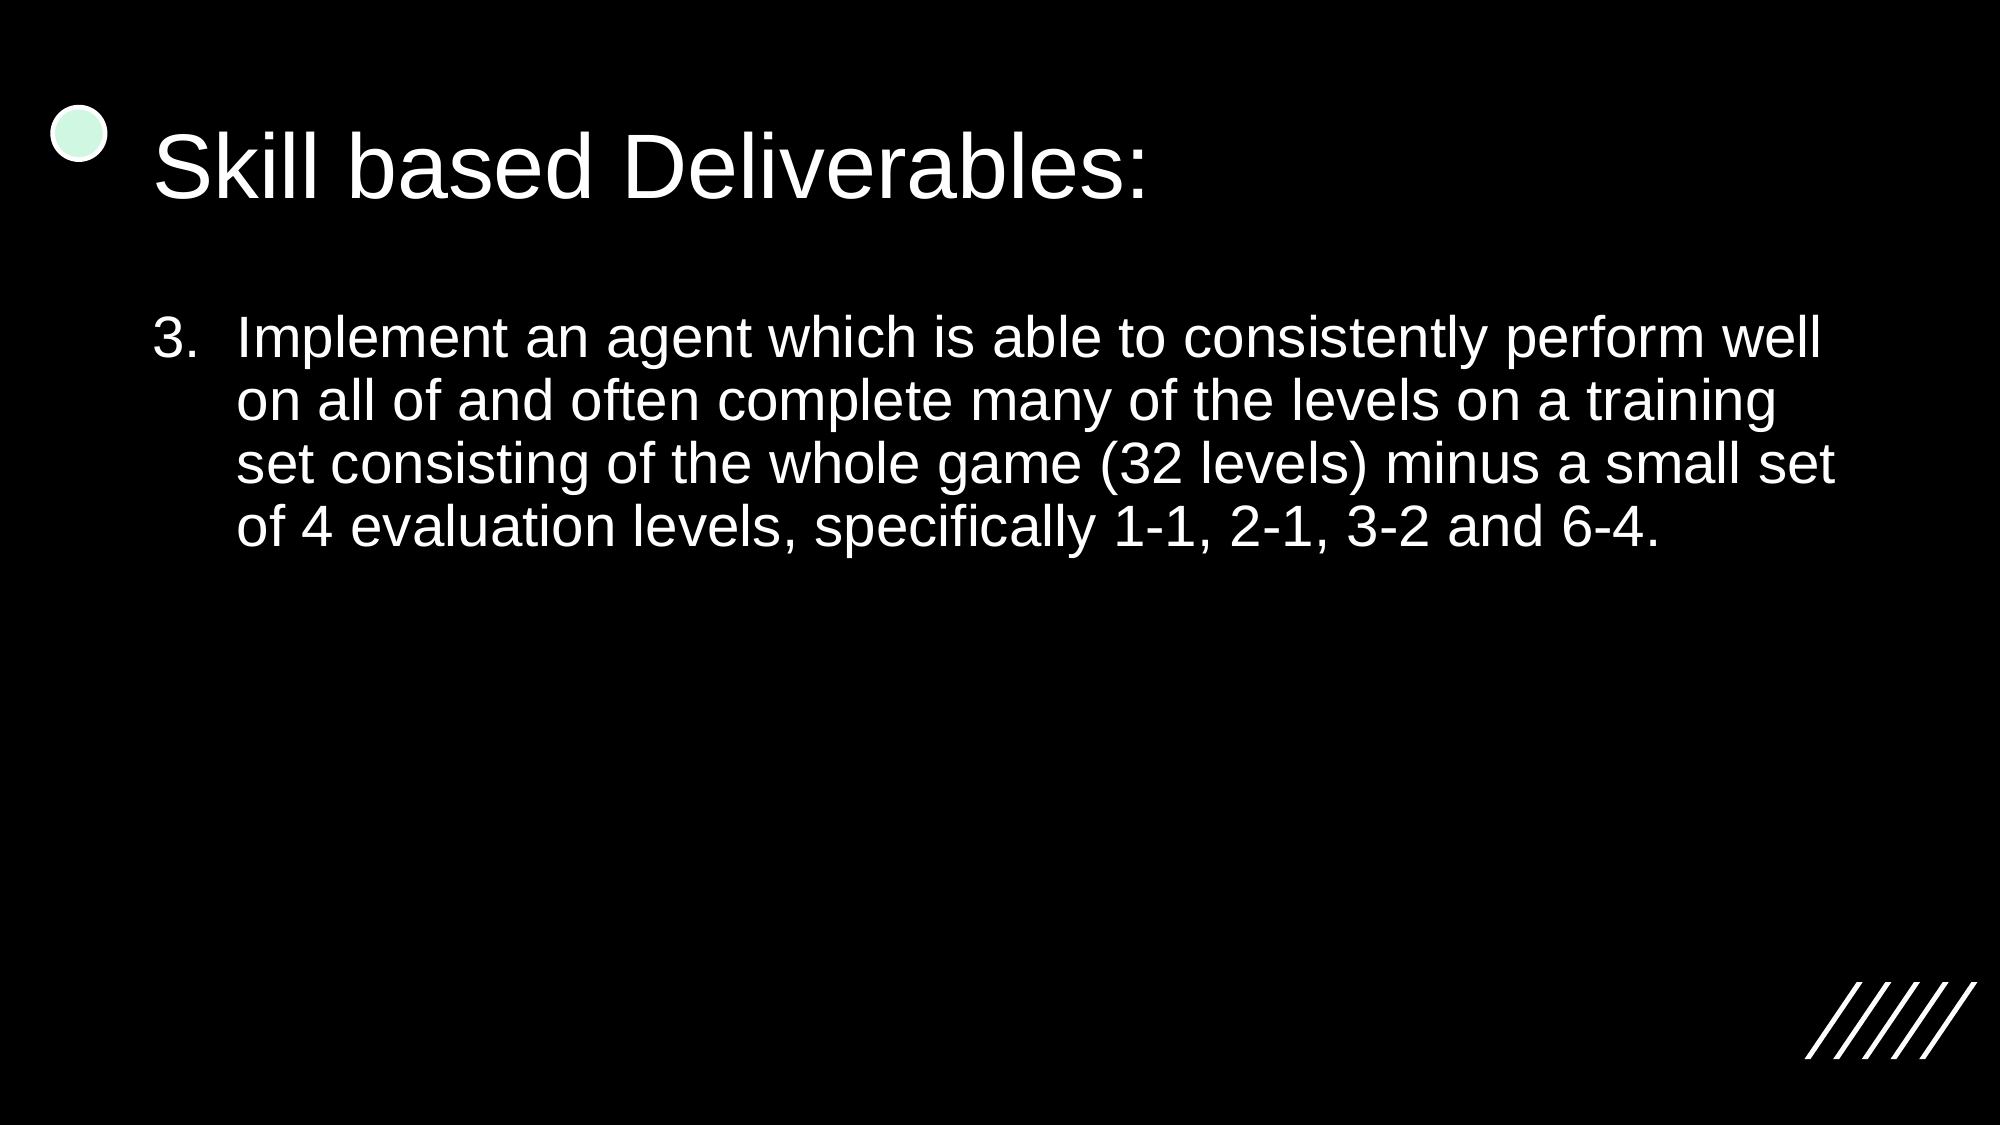

# Skill based Deliverables:

Implement an agent which is able to consistently perform well on all of and often complete many of the levels on a training set consisting of the whole game (32 levels) minus a small set of 4 evaluation levels, specifically 1-1, 2-1, 3-2 and 6-4.